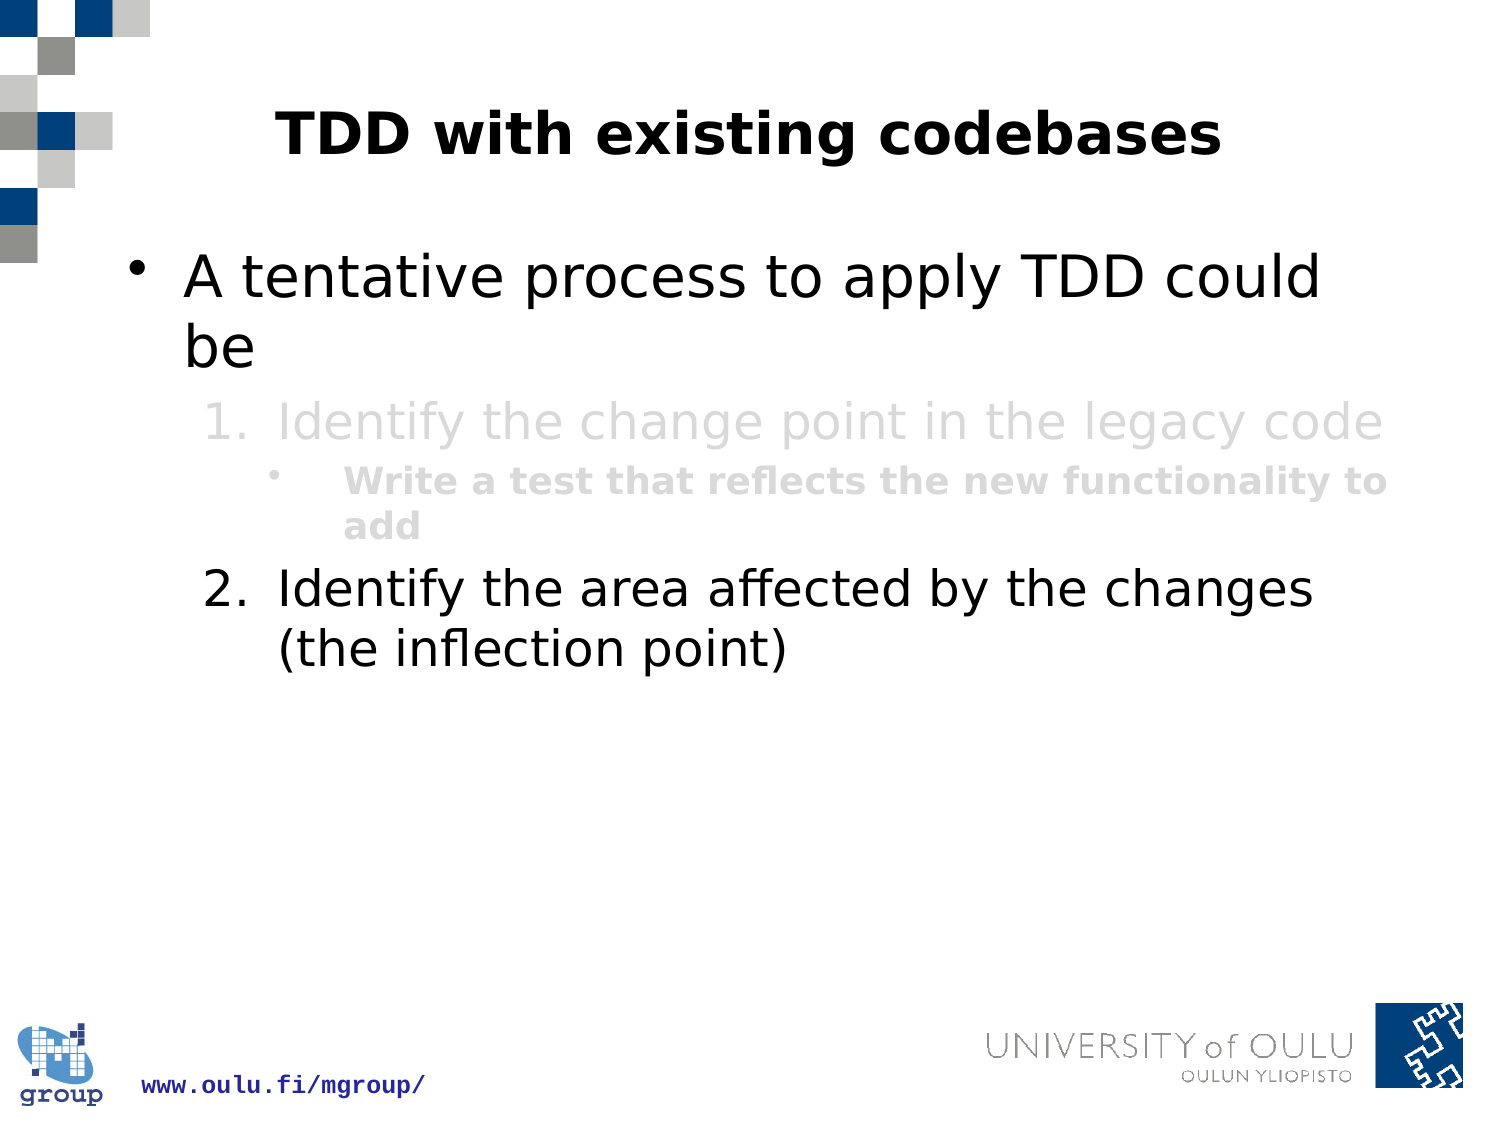

# TDD with existing codebases
A tentative process to apply TDD could be
Identify the change point in the legacy code
Write a test that reflects the new functionality to add
Identify the area affected by the changes (the inflection point)